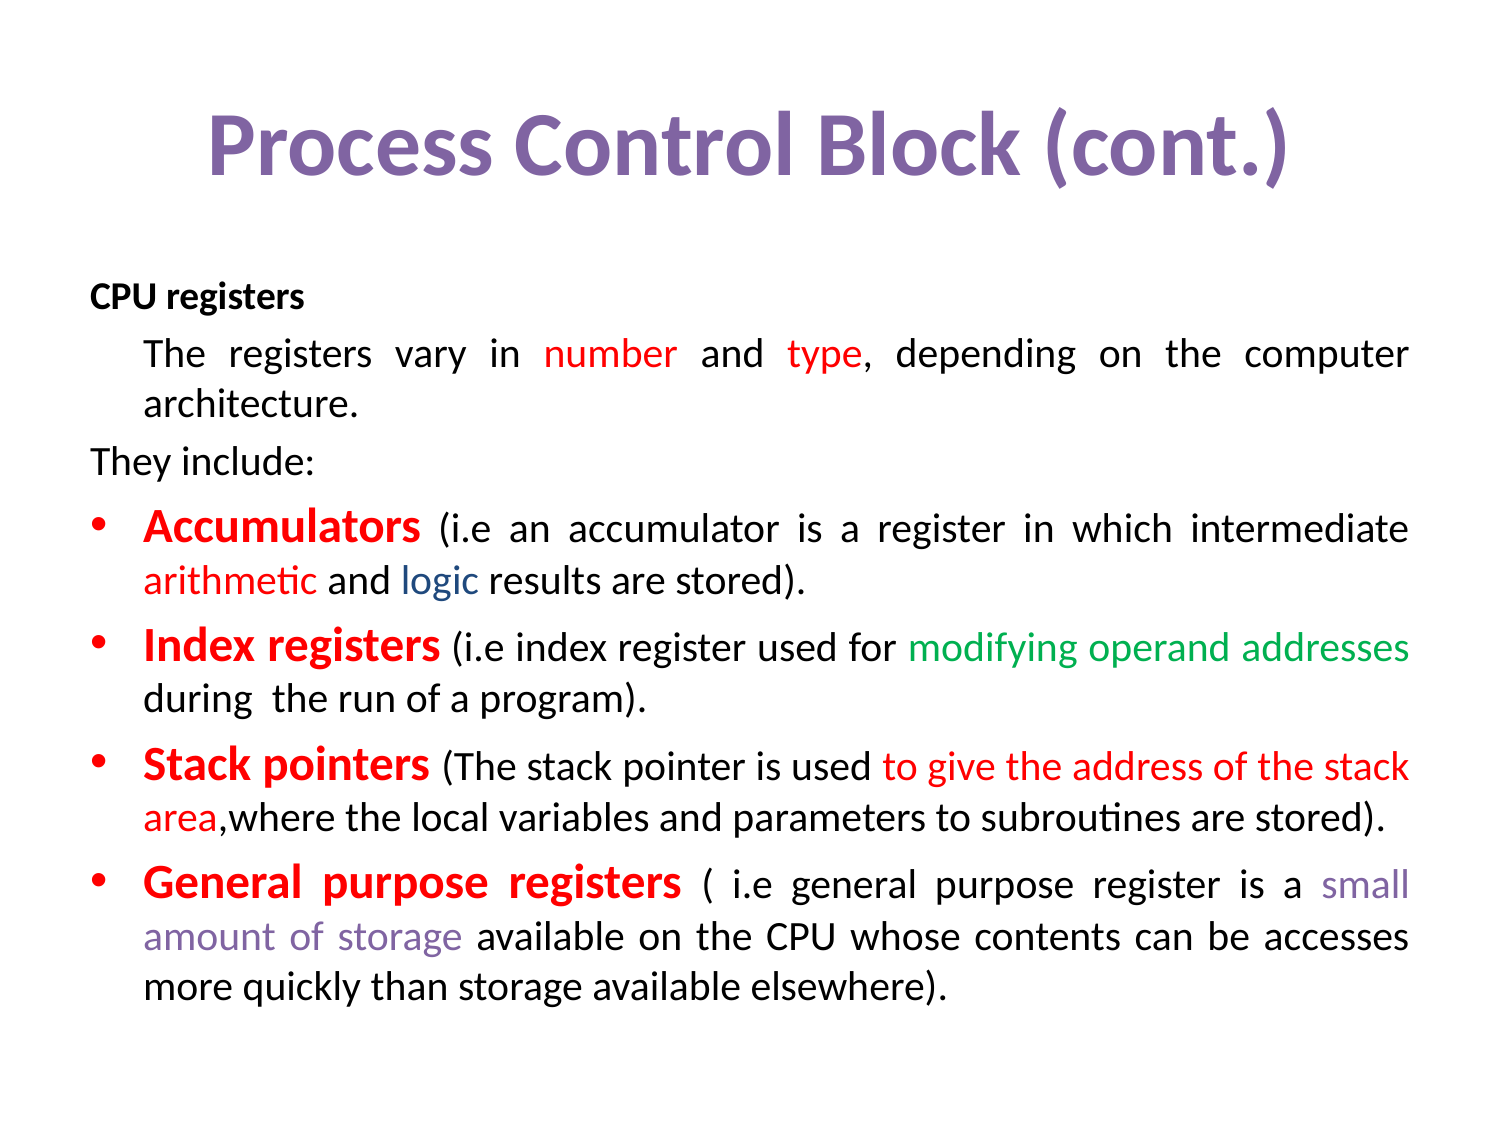

# Process Control Block (cont.)
CPU registers
	The registers vary in number and type, depending on the computer architecture.
They include:
Accumulators (i.e an accumulator is a register in which intermediate arithmetic and logic results are stored).
Index registers (i.e index register used for modifying operand addresses during  the run of a program).
Stack pointers (The stack pointer is used to give the address of the stack area,where the local variables and parameters to subroutines are stored).
General purpose registers ( i.e general purpose register is a small amount of storage available on the CPU whose contents can be accesses more quickly than storage available elsewhere).